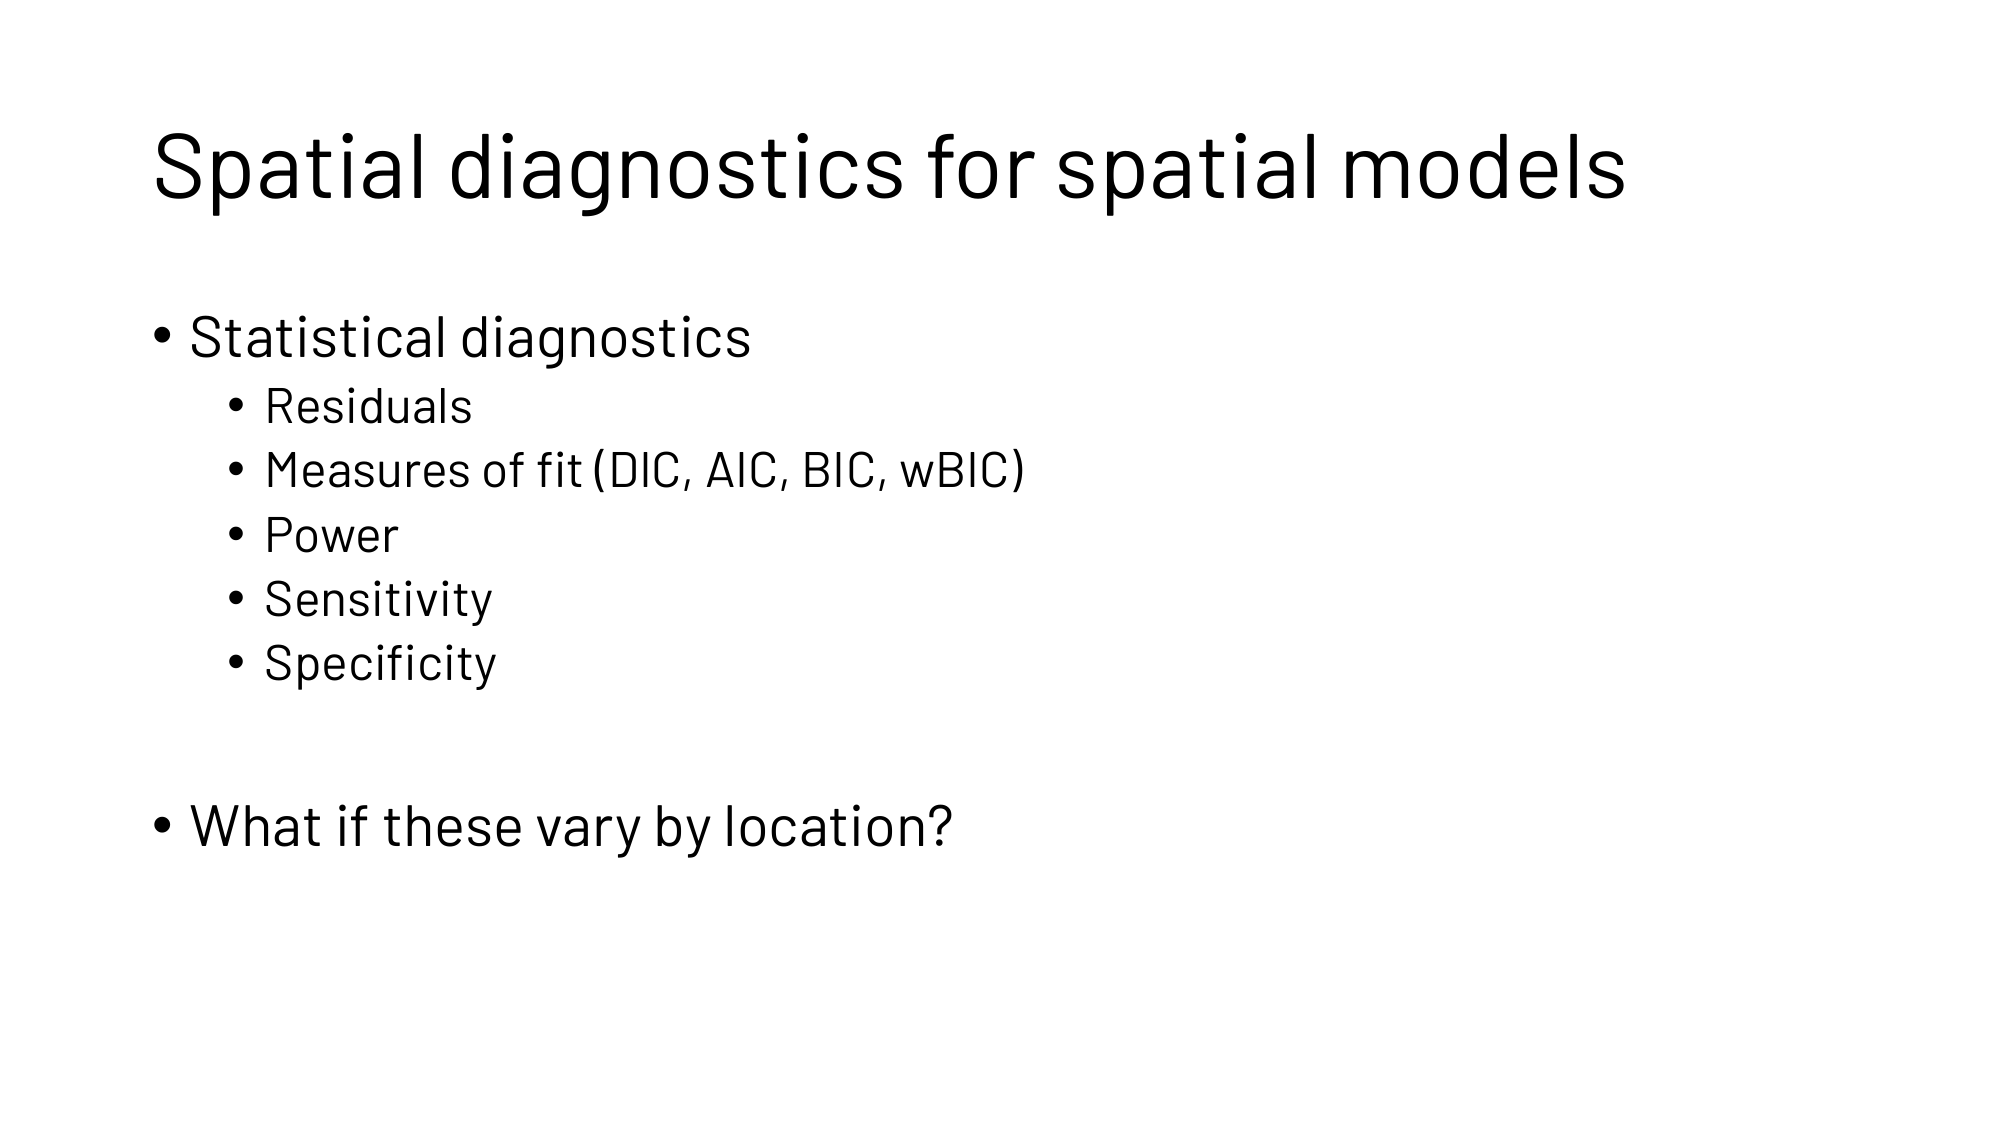

# Spatial diagnostics for spatial models
Statistical diagnostics
Residuals
Measures of fit (DIC, AIC, BIC, wBIC)
Power
Sensitivity
Specificity

What if these vary by location?